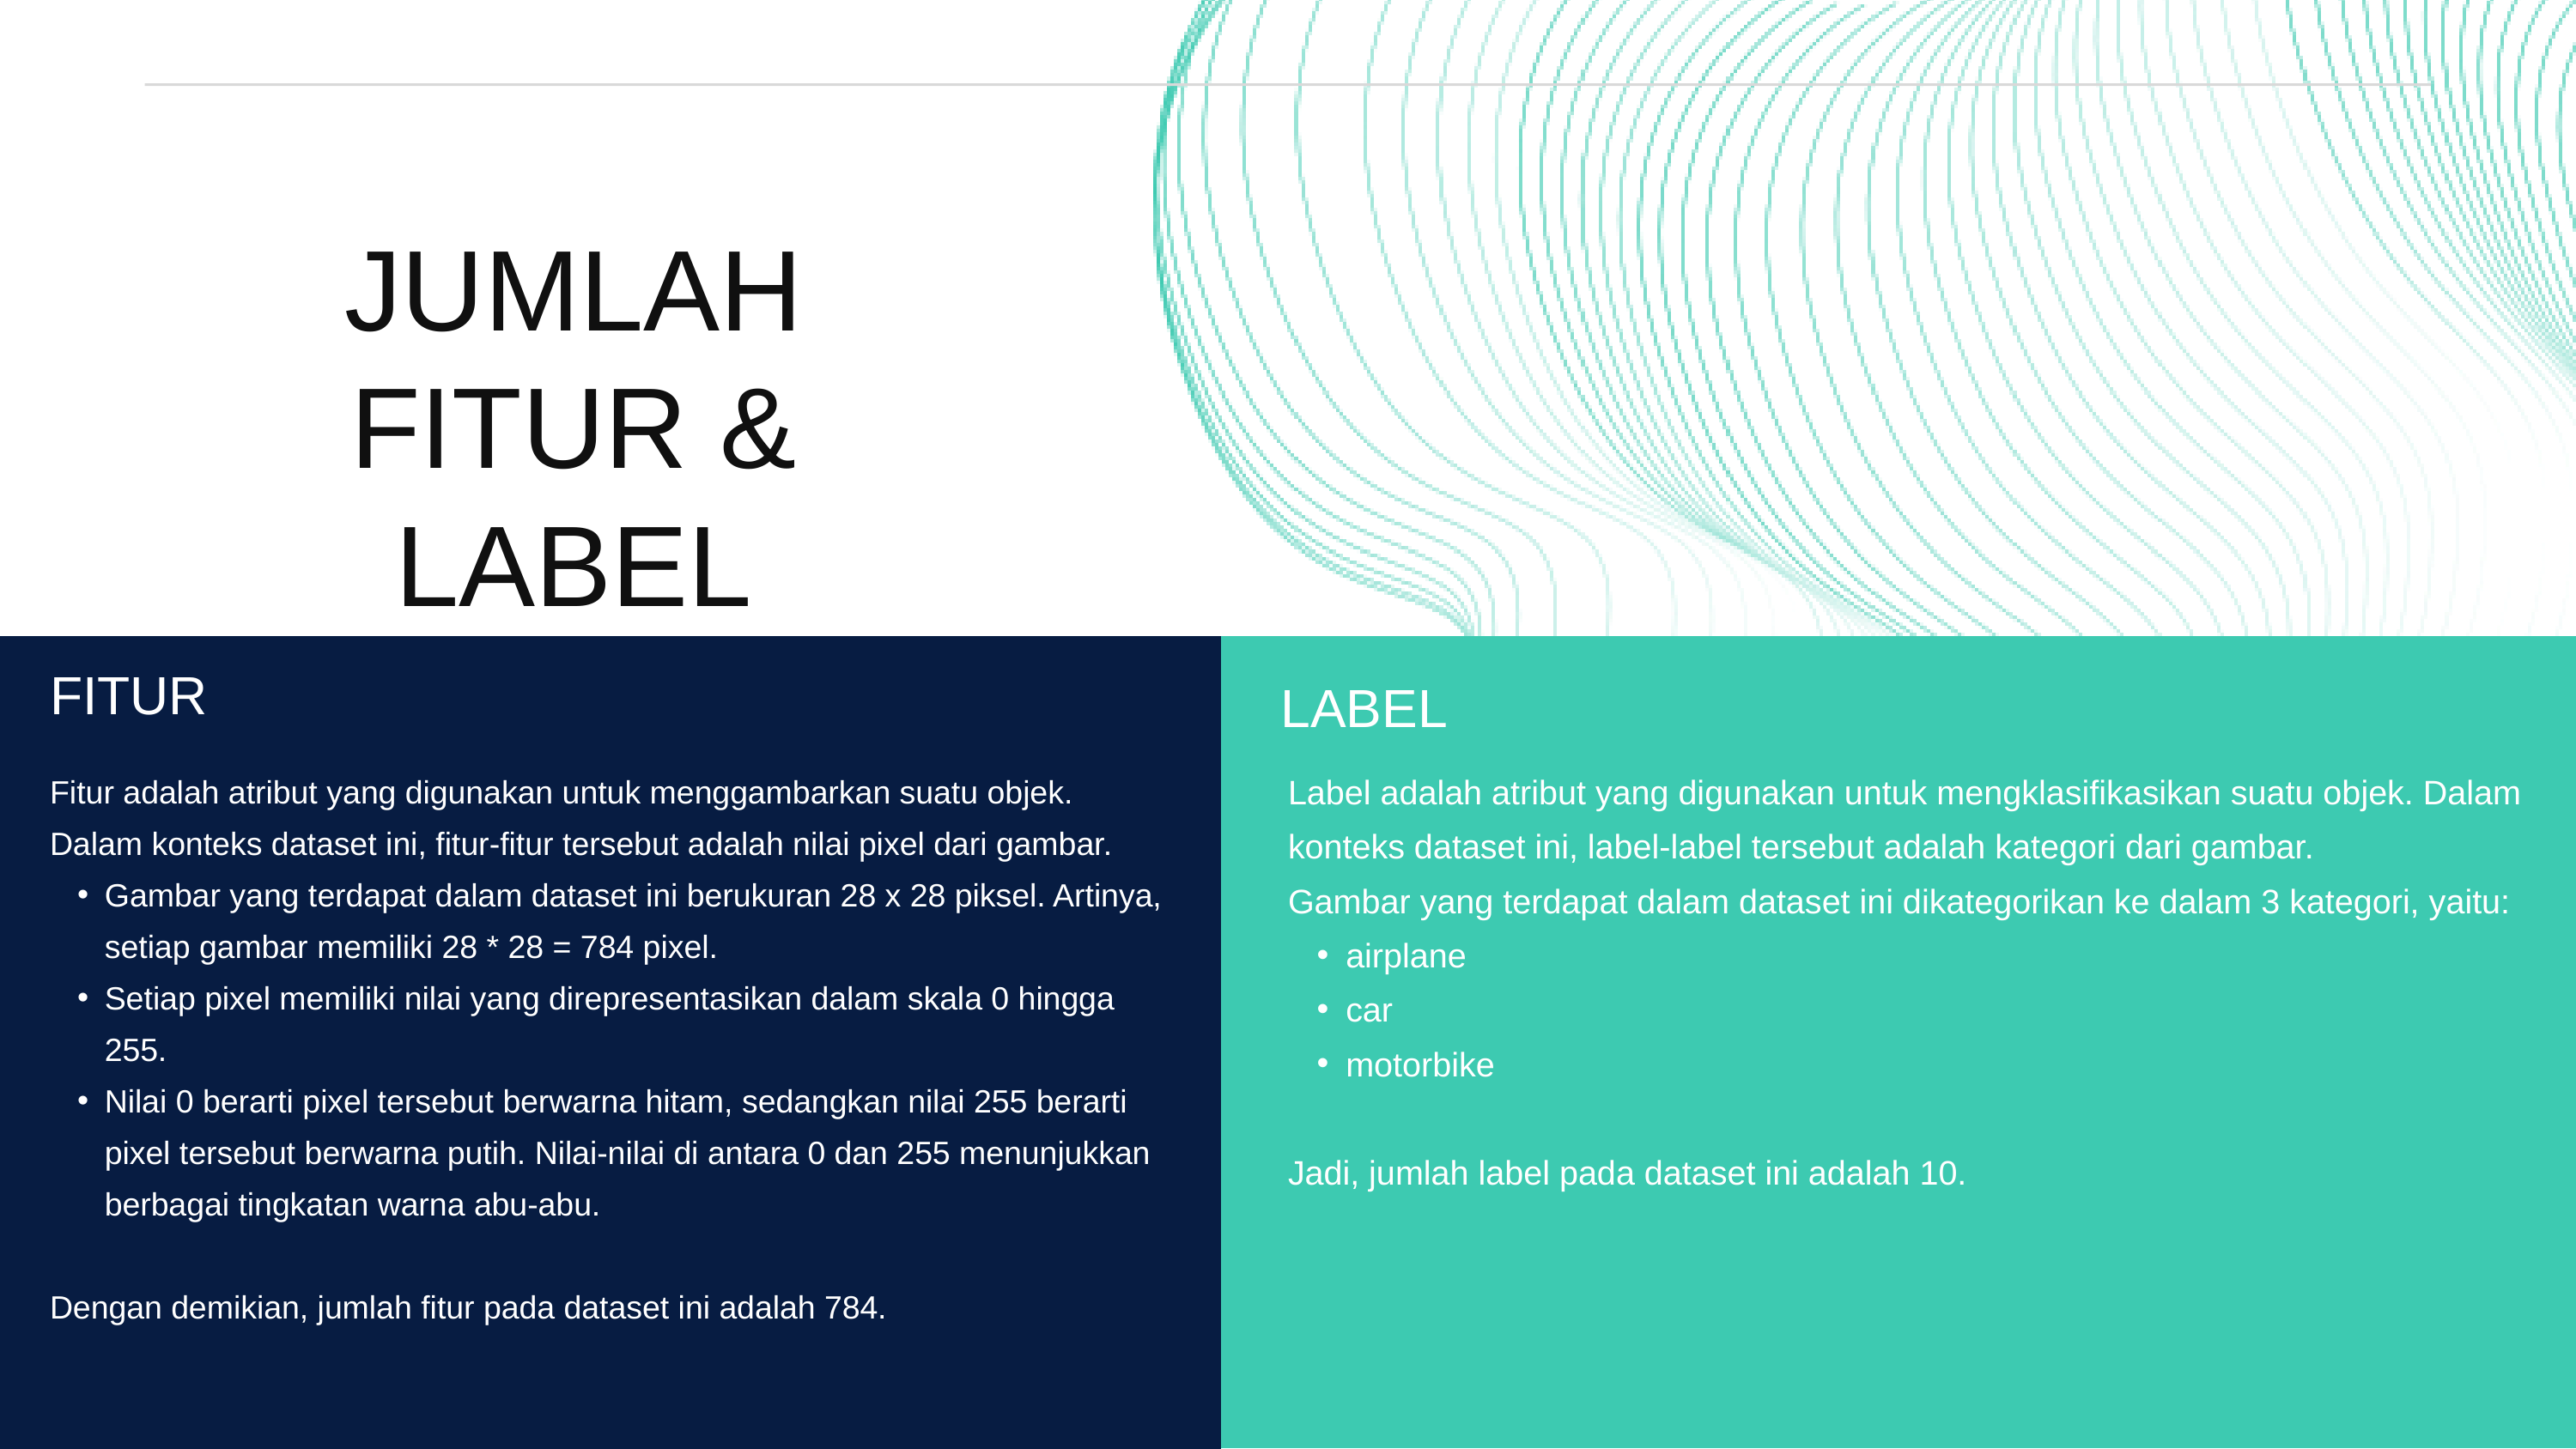

JUMLAH FITUR & LABEL

FITUR
LABEL
Label adalah atribut yang digunakan untuk mengklasifikasikan suatu objek. Dalam konteks dataset ini, label-label tersebut adalah kategori dari gambar.
Gambar yang terdapat dalam dataset ini dikategorikan ke dalam 3 kategori, yaitu:
airplane
car
motorbike

Jadi, jumlah label pada dataset ini adalah 10.

Fitur adalah atribut yang digunakan untuk menggambarkan suatu objek. Dalam konteks dataset ini, fitur-fitur tersebut adalah nilai pixel dari gambar.
Gambar yang terdapat dalam dataset ini berukuran 28 x 28 piksel. Artinya, setiap gambar memiliki 28 * 28 = 784 pixel.
Setiap pixel memiliki nilai yang direpresentasikan dalam skala 0 hingga 255.
Nilai 0 berarti pixel tersebut berwarna hitam, sedangkan nilai 255 berarti pixel tersebut berwarna putih. Nilai-nilai di antara 0 dan 255 menunjukkan berbagai tingkatan warna abu-abu.

Dengan demikian, jumlah fitur pada dataset ini adalah 784.

FITUR
jumlah fitur yang